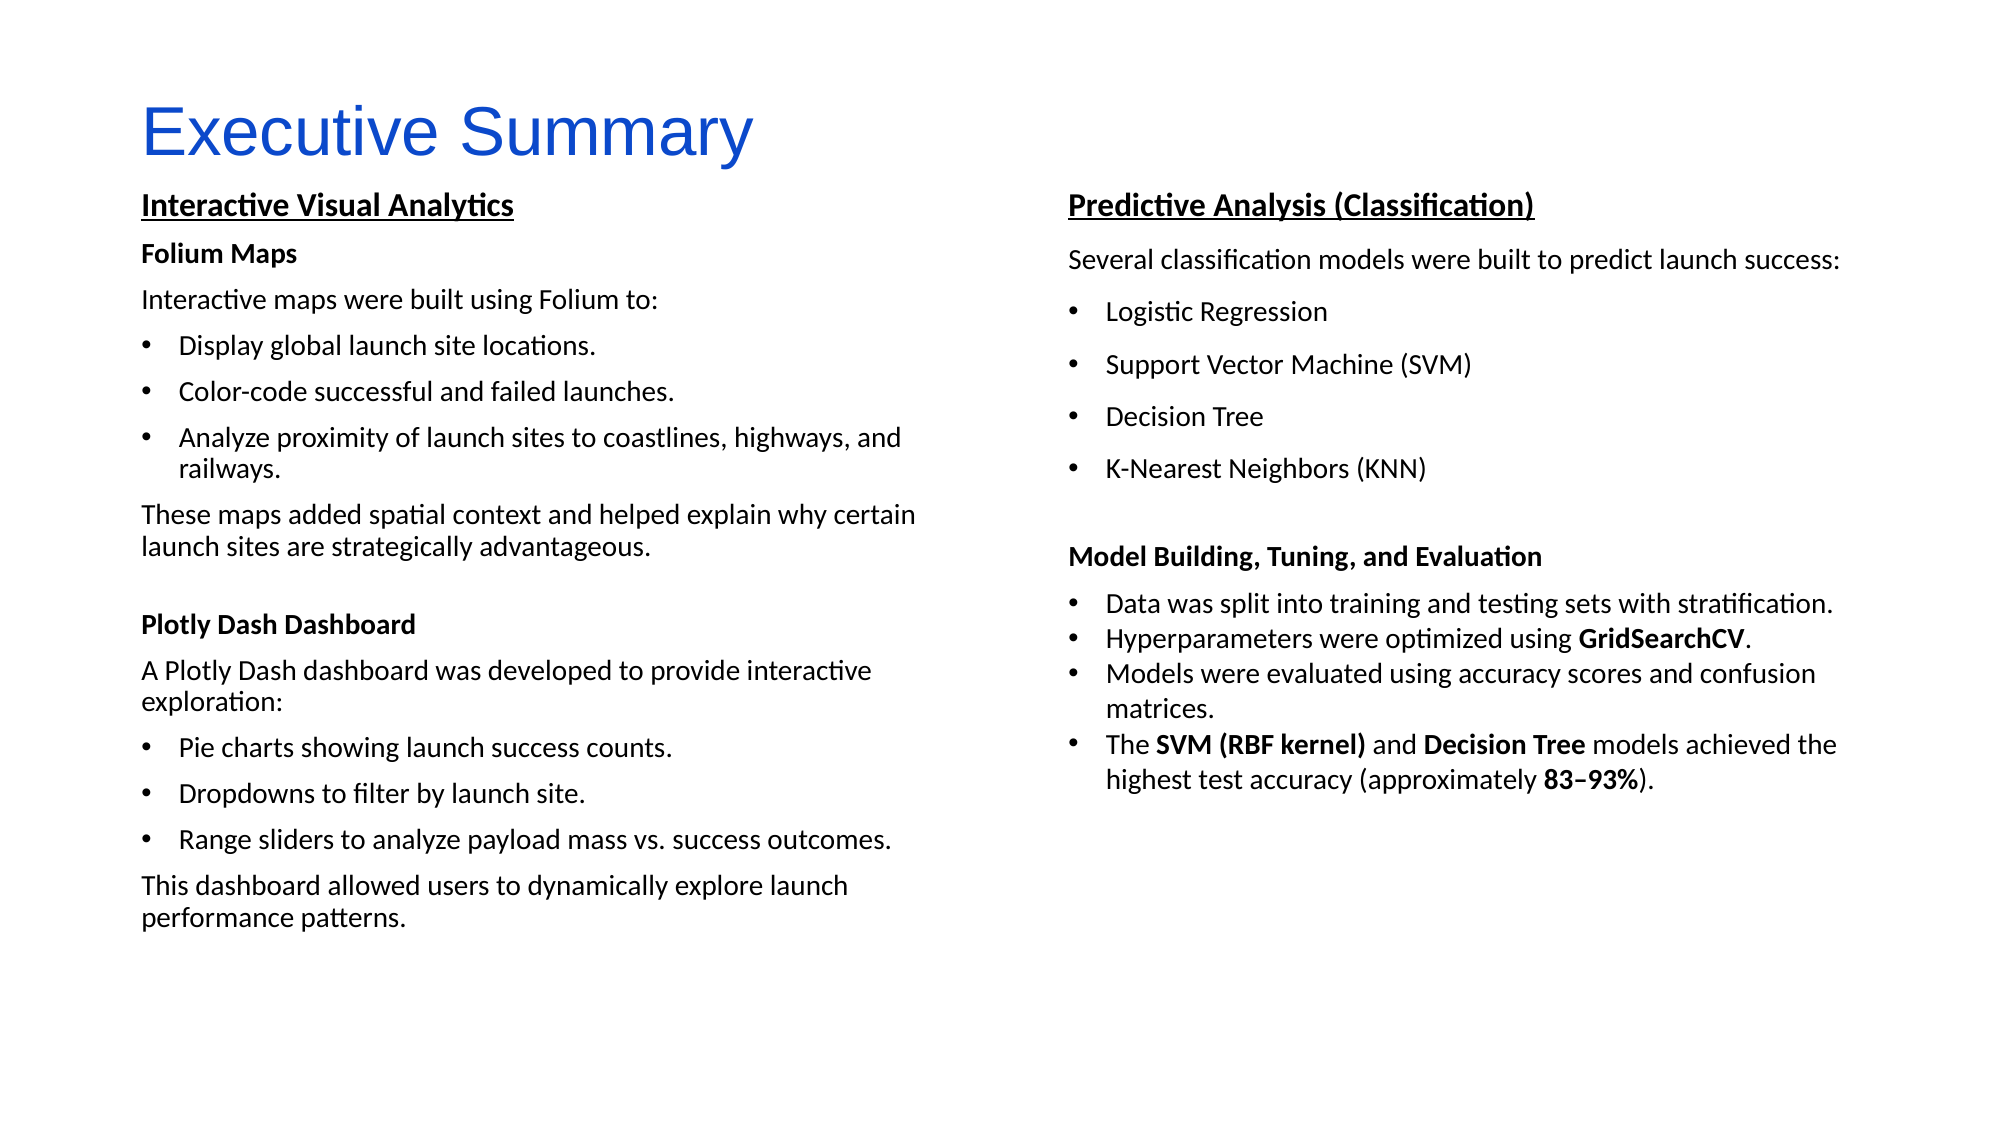

Executive Summary
Interactive Visual Analytics
Folium Maps
Interactive maps were built using Folium to:
Display global launch site locations.
Color-code successful and failed launches.
Analyze proximity of launch sites to coastlines, highways, and railways.
These maps added spatial context and helped explain why certain launch sites are strategically advantageous.

Plotly Dash Dashboard
A Plotly Dash dashboard was developed to provide interactive exploration:
Pie charts showing launch success counts.
Dropdowns to filter by launch site.
Range sliders to analyze payload mass vs. success outcomes.
This dashboard allowed users to dynamically explore launch performance patterns.
Predictive Analysis (Classification)
Several classification models were built to predict launch success:
Logistic Regression
Support Vector Machine (SVM)
Decision Tree
K-Nearest Neighbors (KNN)

Model Building, Tuning, and Evaluation
Data was split into training and testing sets with stratification.
Hyperparameters were optimized using GridSearchCV.
Models were evaluated using accuracy scores and confusion matrices.
The SVM (RBF kernel) and Decision Tree models achieved the highest test accuracy (approximately 83–93%).